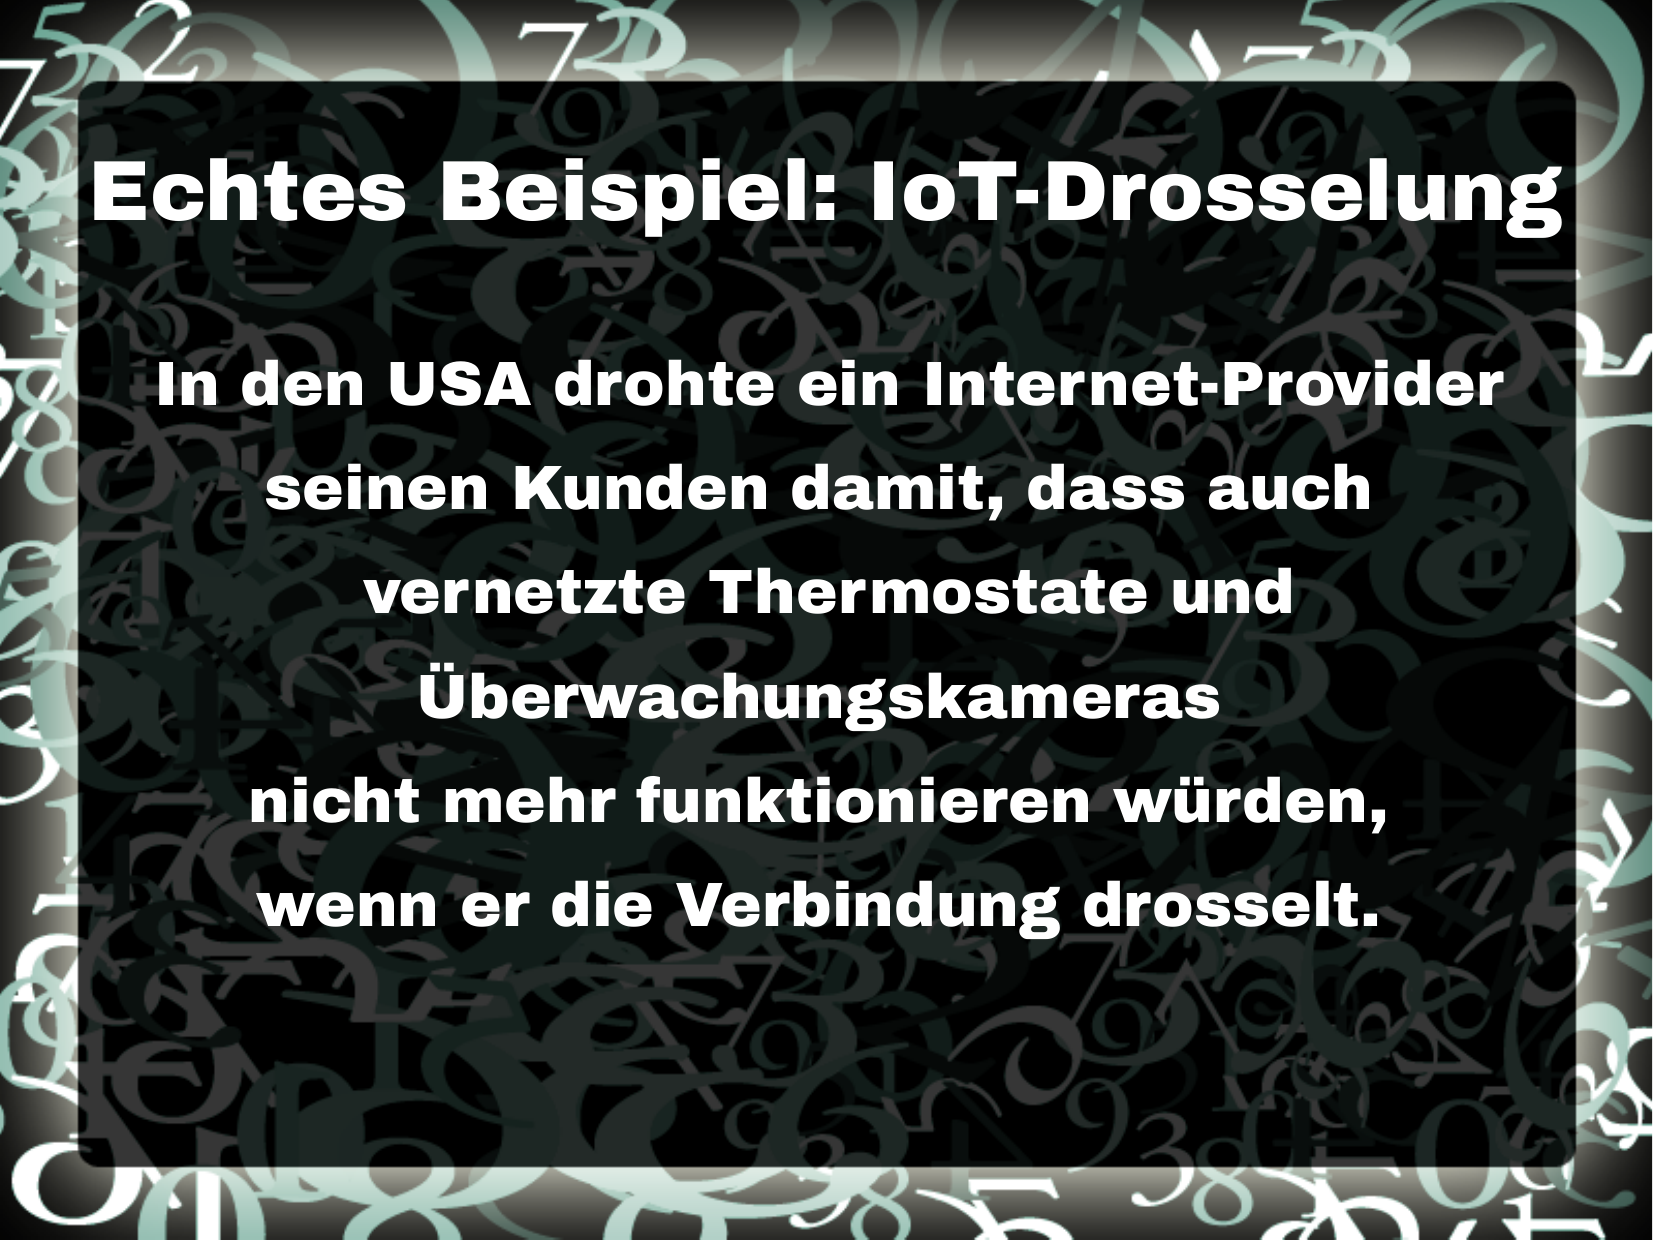

# Echtes Beispiel: IoT-Drosselung
In den USA drohte ein Internet-Provider seinen Kunden damit, dass auch
vernetzte Thermostate und Überwachungskameras
nicht mehr funktionieren würden,
wenn er die Verbindung drosselt.